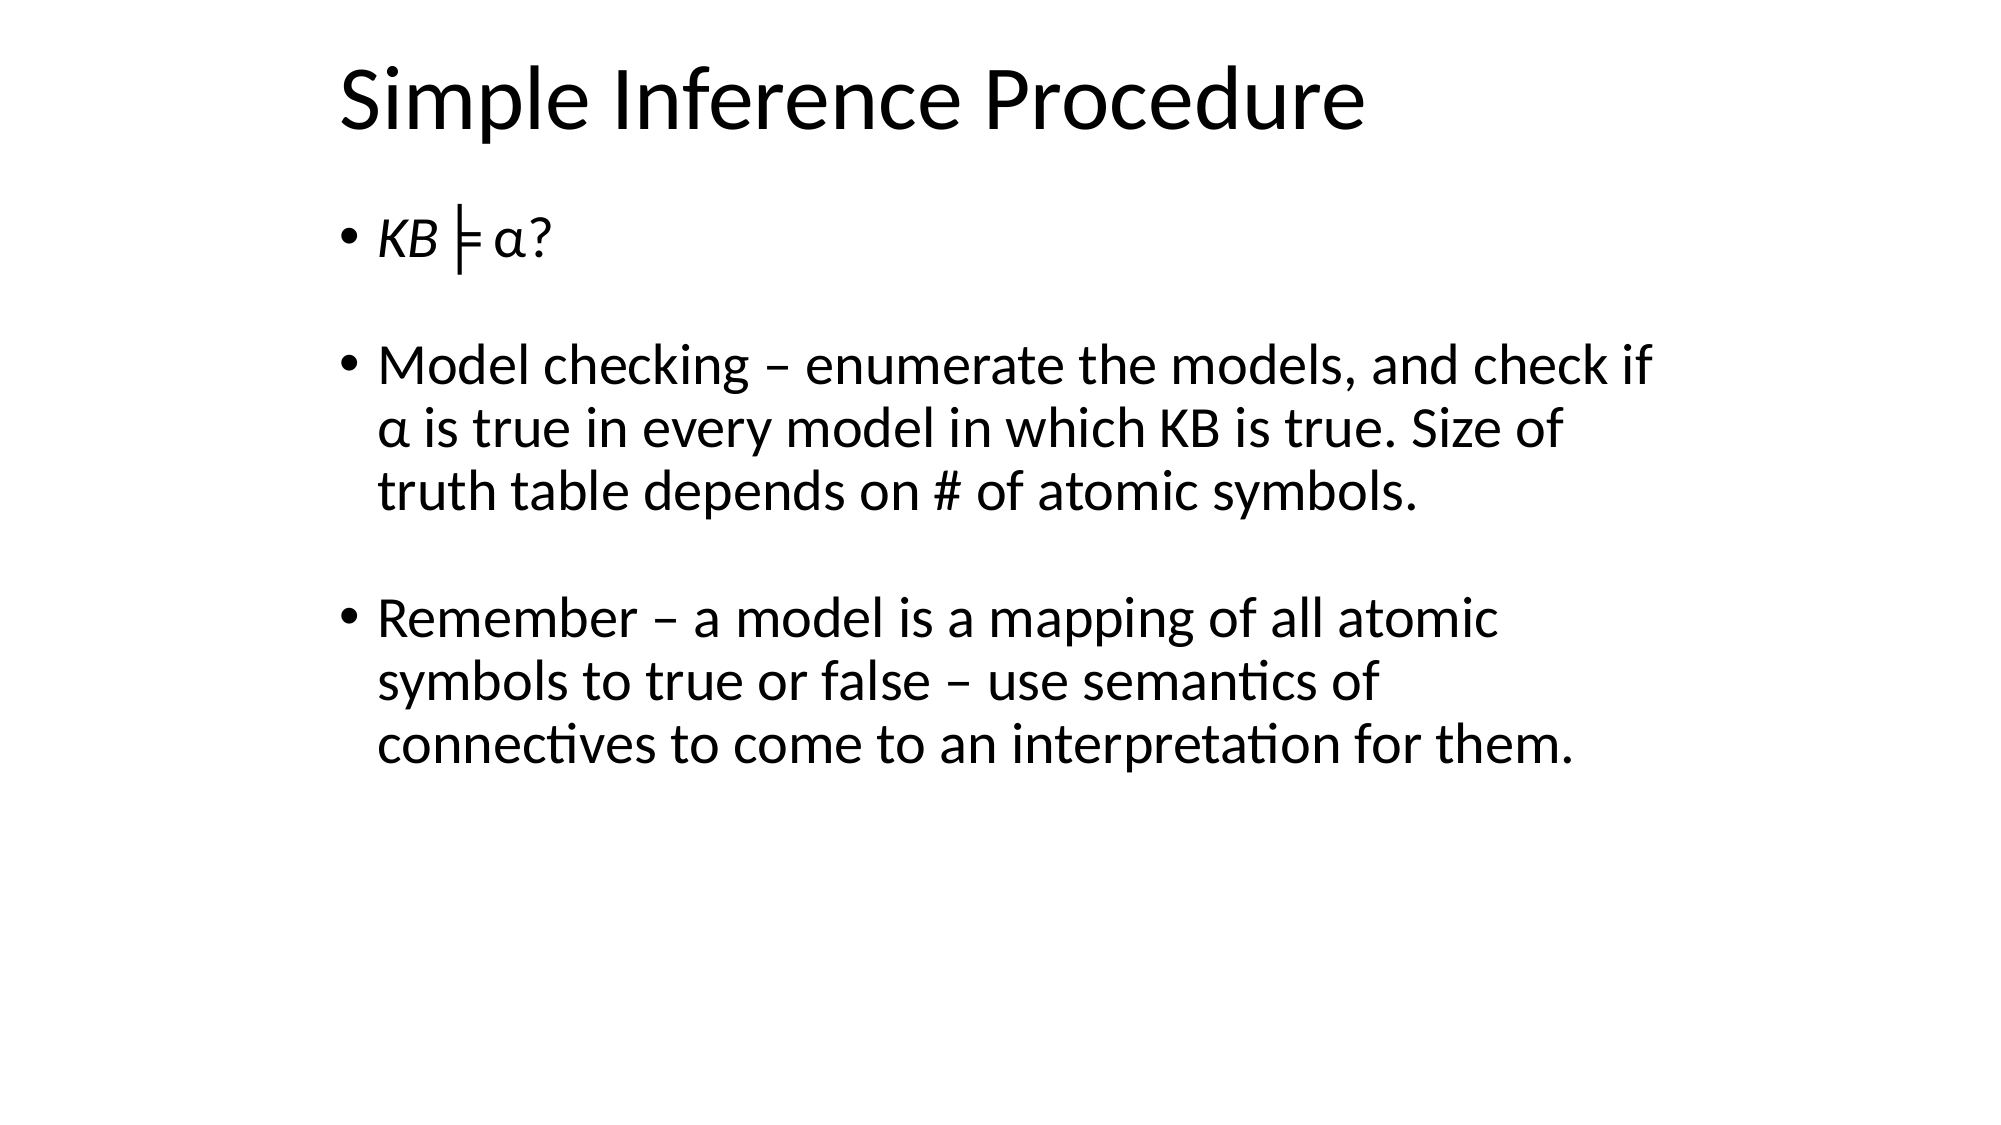

# Simple Inference Procedure
KB╞ α?

Model checking – enumerate the models, and check if α is true in every model in which KB is true. Size of truth table depends on # of atomic symbols.

Remember – a model is a mapping of all atomic symbols to true or false – use semantics of connectives to come to an interpretation for them.